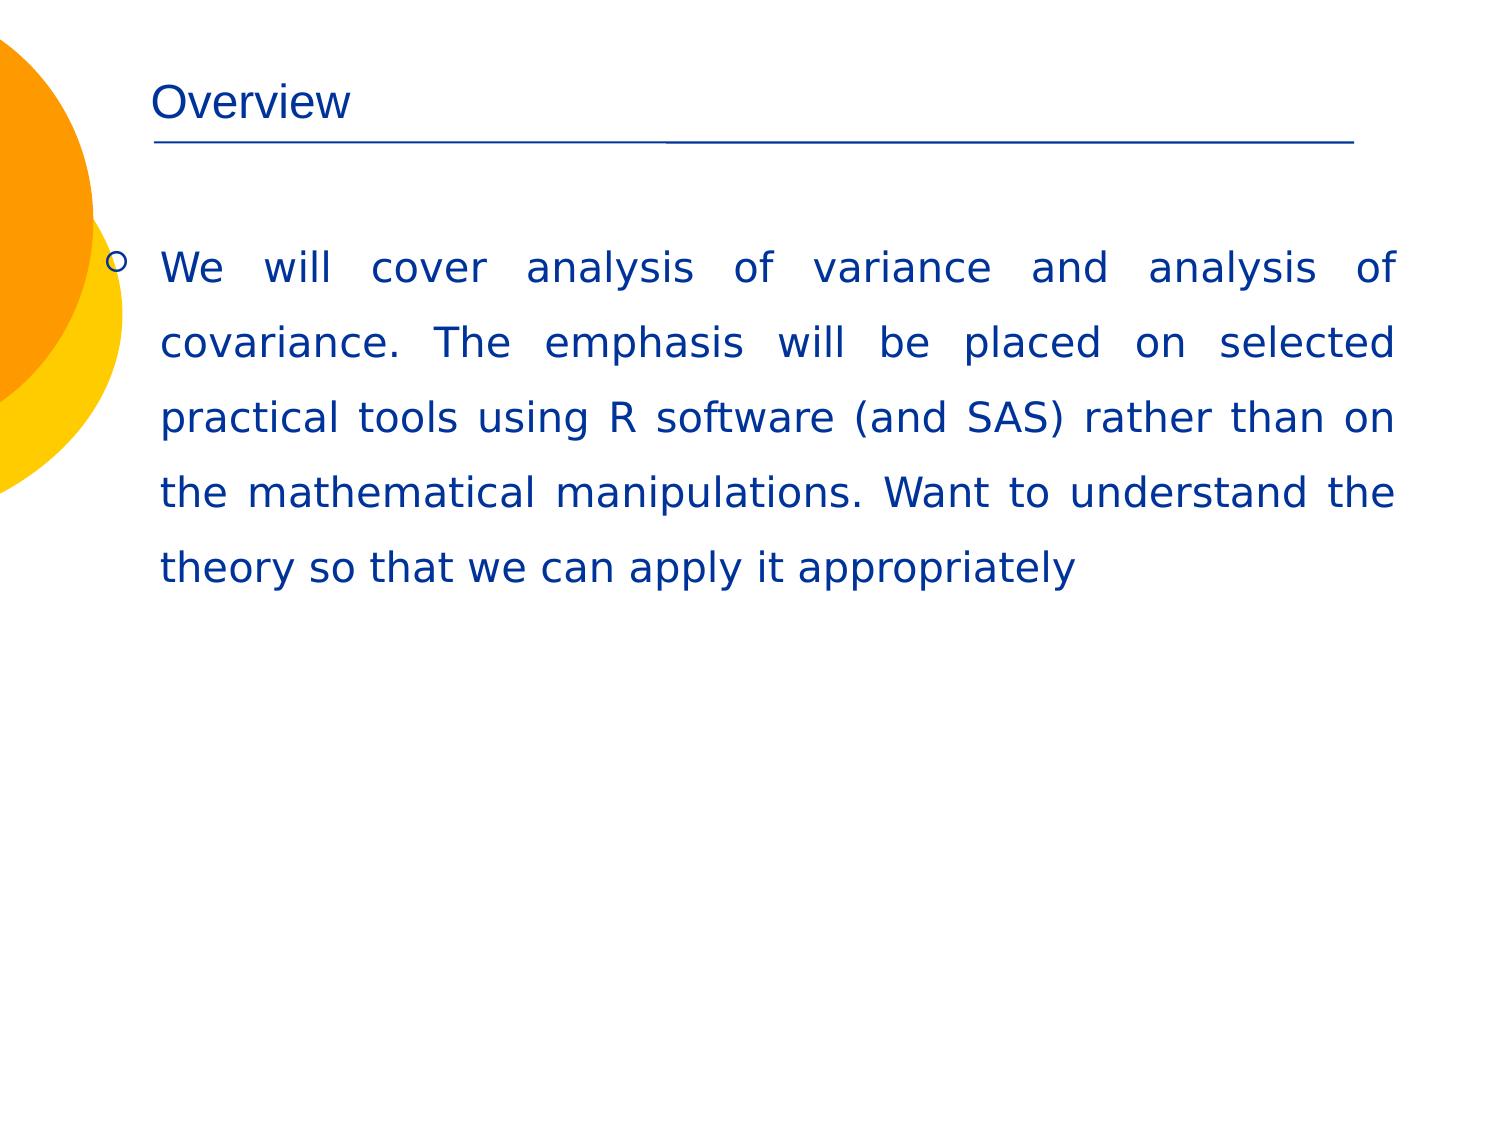

# Overview
We will cover analysis of variance and analysis of covariance. The emphasis will be placed on selected practical tools using R software (and SAS) rather than on the mathematical manipulations. Want to understand the theory so that we can apply it appropriately